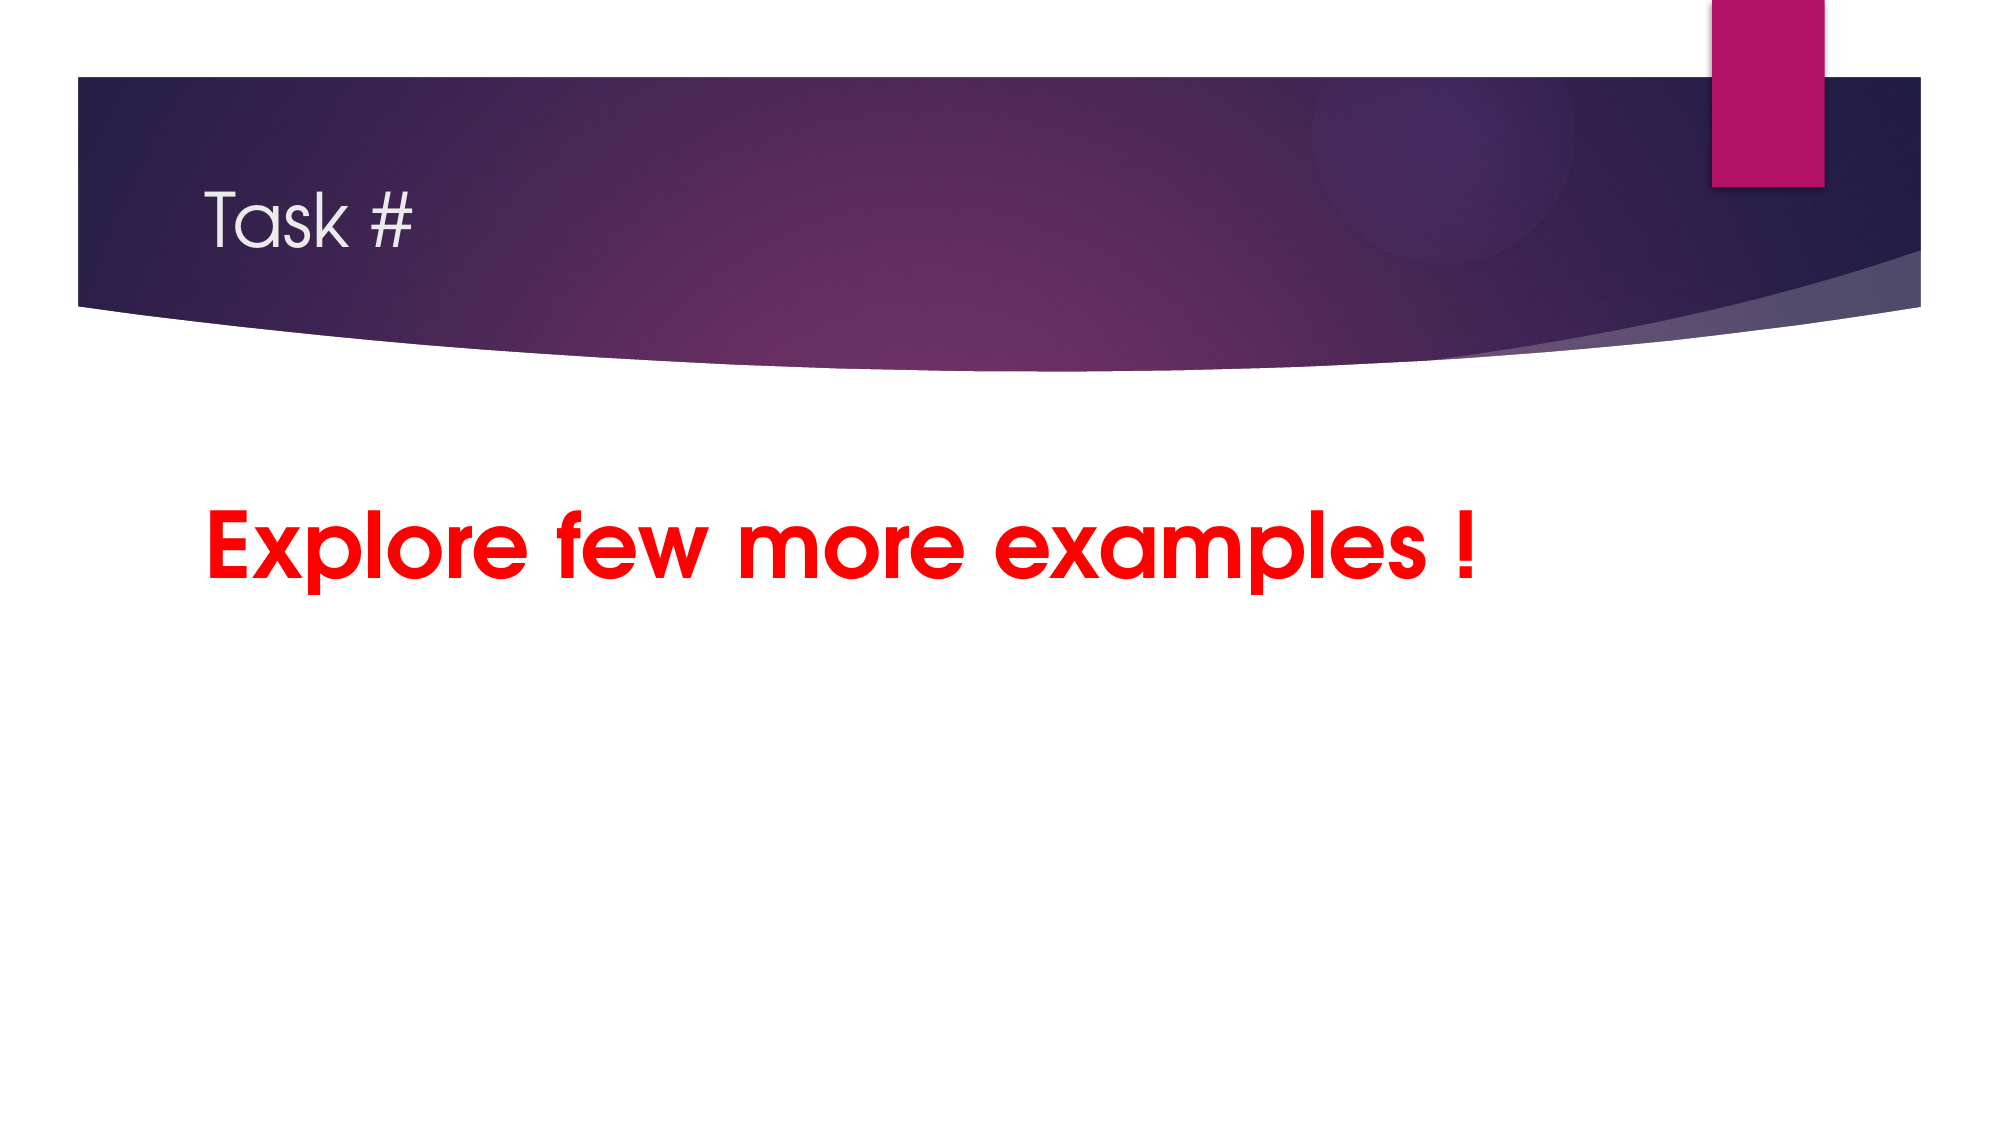

# Task #
Explore few more examples !